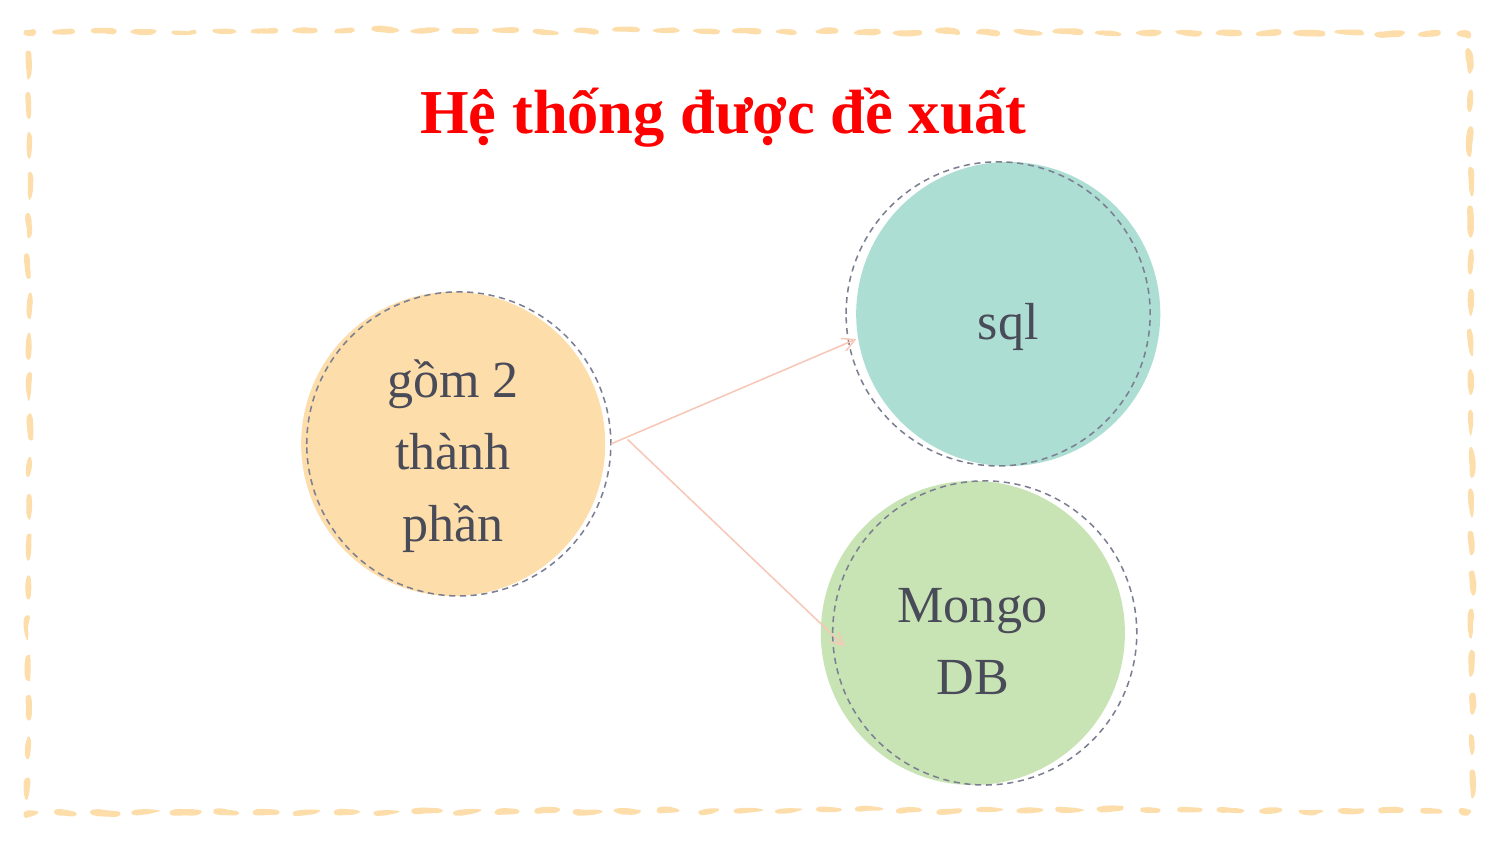

# Hệ thống được đề xuất

sql
gồm 2 thành phần
MongoDB
14